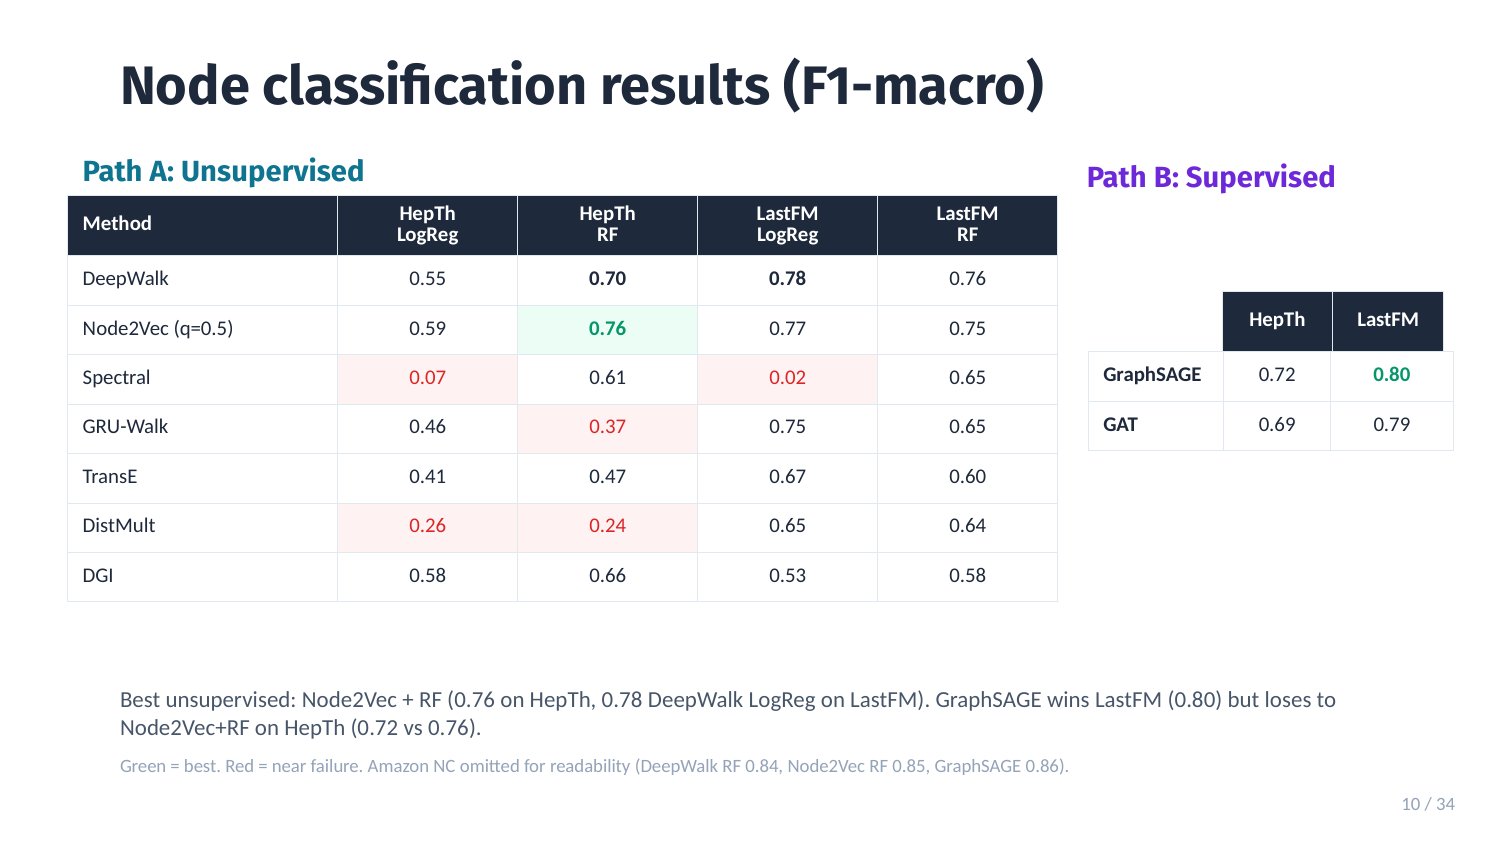

Node classification results (F1-macro)
Path A: Unsupervised
Path B: Supervised
| Method | HepTh LogReg | HepTh RF | LastFM LogReg | LastFM RF |
| --- | --- | --- | --- | --- |
| DeepWalk | 0.55 | 0.70 | 0.78 | 0.76 |
| Node2Vec (q=0.5) | 0.59 | 0.76 | 0.77 | 0.75 |
| Spectral | 0.07 | 0.61 | 0.02 | 0.65 |
| GRU-Walk | 0.46 | 0.37 | 0.75 | 0.65 |
| TransE | 0.41 | 0.47 | 0.67 | 0.60 |
| DistMult | 0.26 | 0.24 | 0.65 | 0.64 |
| DGI | 0.58 | 0.66 | 0.53 | 0.58 |
| HepTh | LastFM |
| --- | --- |
| GraphSAGE | 0.72 | 0.80 |
| --- | --- | --- |
| GAT | 0.69 | 0.79 |
Best unsupervised: Node2Vec + RF (0.76 on HepTh, 0.78 DeepWalk LogReg on LastFM). GraphSAGE wins LastFM (0.80) but loses to Node2Vec+RF on HepTh (0.72 vs 0.76).
Green = best. Red = near failure. Amazon NC omitted for readability (DeepWalk RF 0.84, Node2Vec RF 0.85, GraphSAGE 0.86).
10 / 34